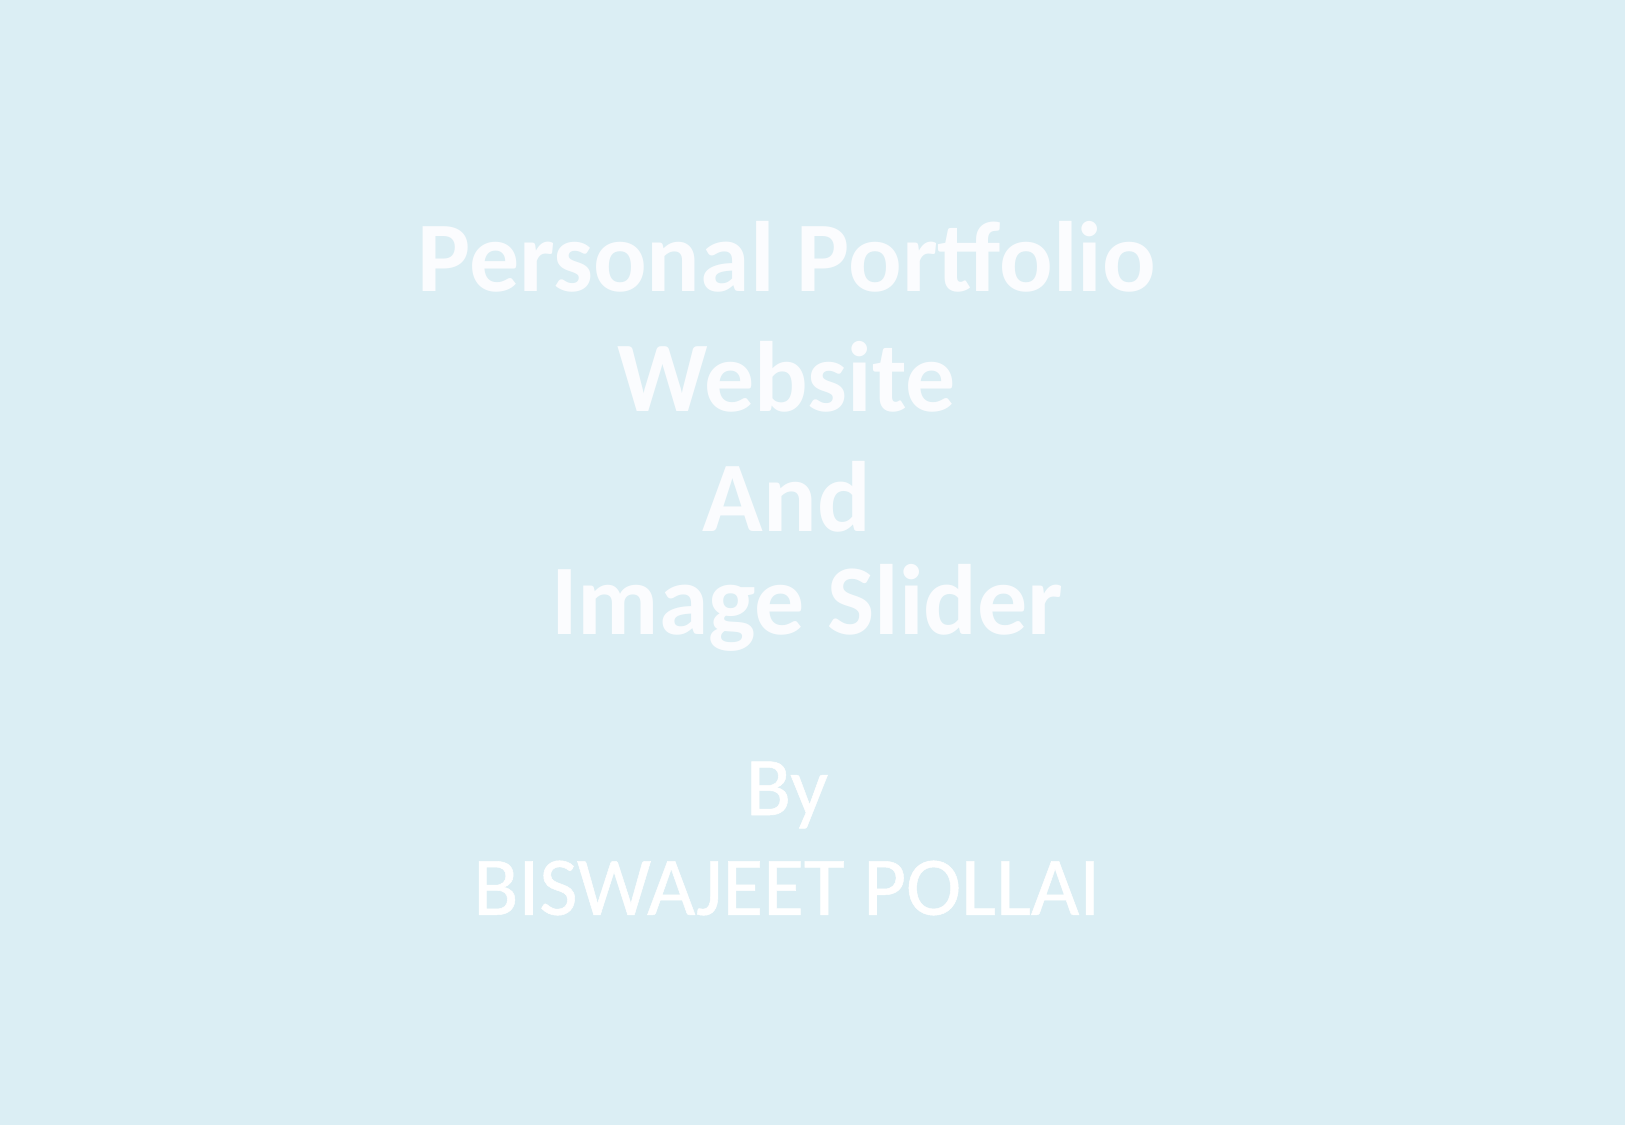

Personal Portfolio Website
And
Image Slider
By
BISWAJEET POLLAI